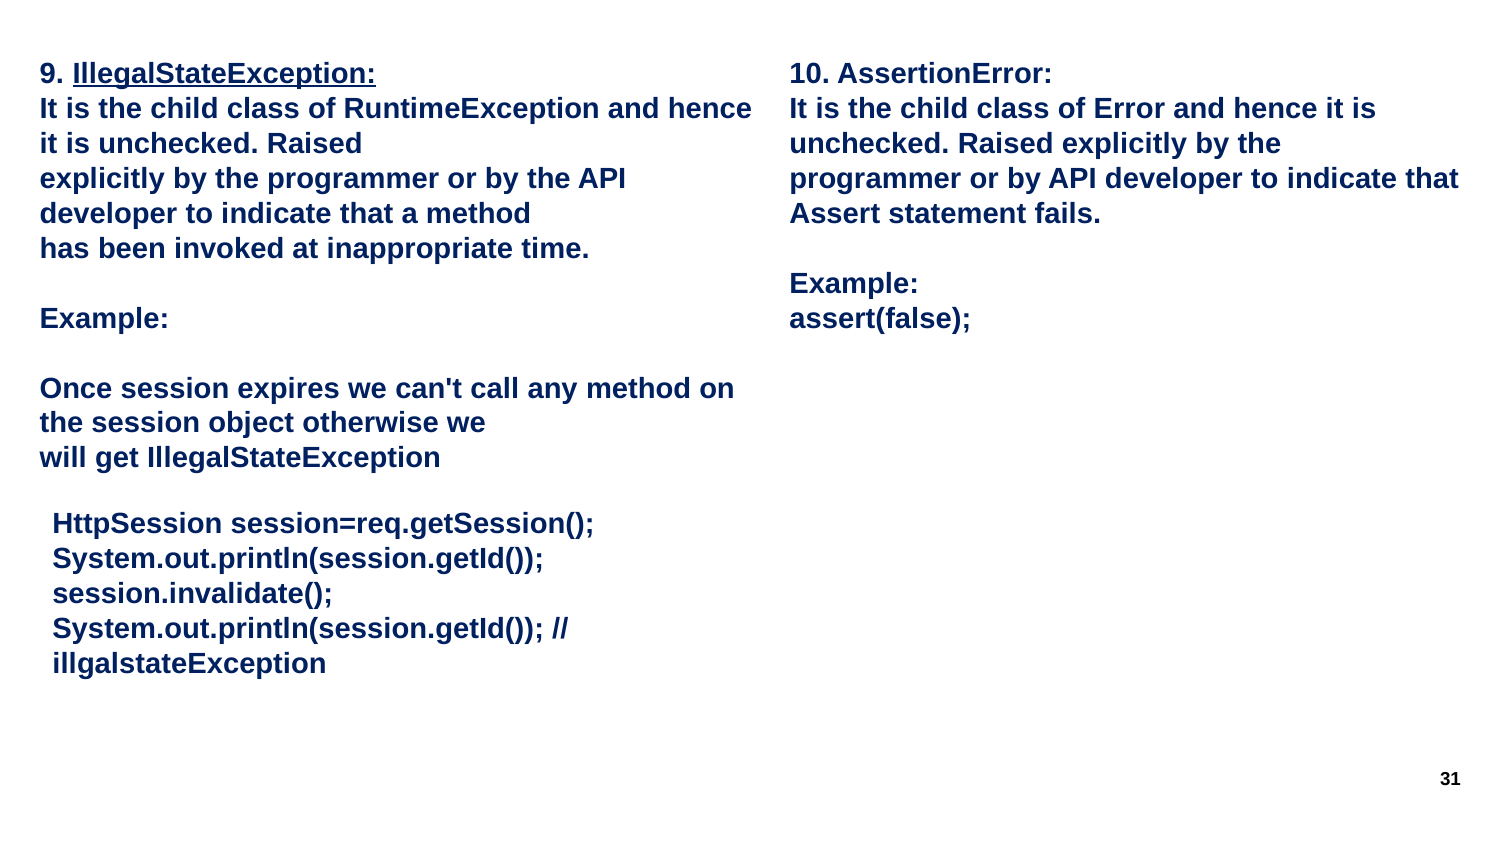

9. IllegalStateException:
It is the child class of RuntimeException and hence it is unchecked. Raised
explicitly by the programmer or by the API developer to indicate that a method
has been invoked at inappropriate time.

Example:

Once session expires we can't call any method on the session object otherwise we
will get IllegalStateException
10. AssertionError:
It is the child class of Error and hence it is unchecked. Raised explicitly by the
programmer or by API developer to indicate that Assert statement fails.

Example:
assert(false);
HttpSession session=req.getSession();
System.out.println(session.getId());
session.invalidate();
System.out.println(session.getId()); // illgalstateException
31